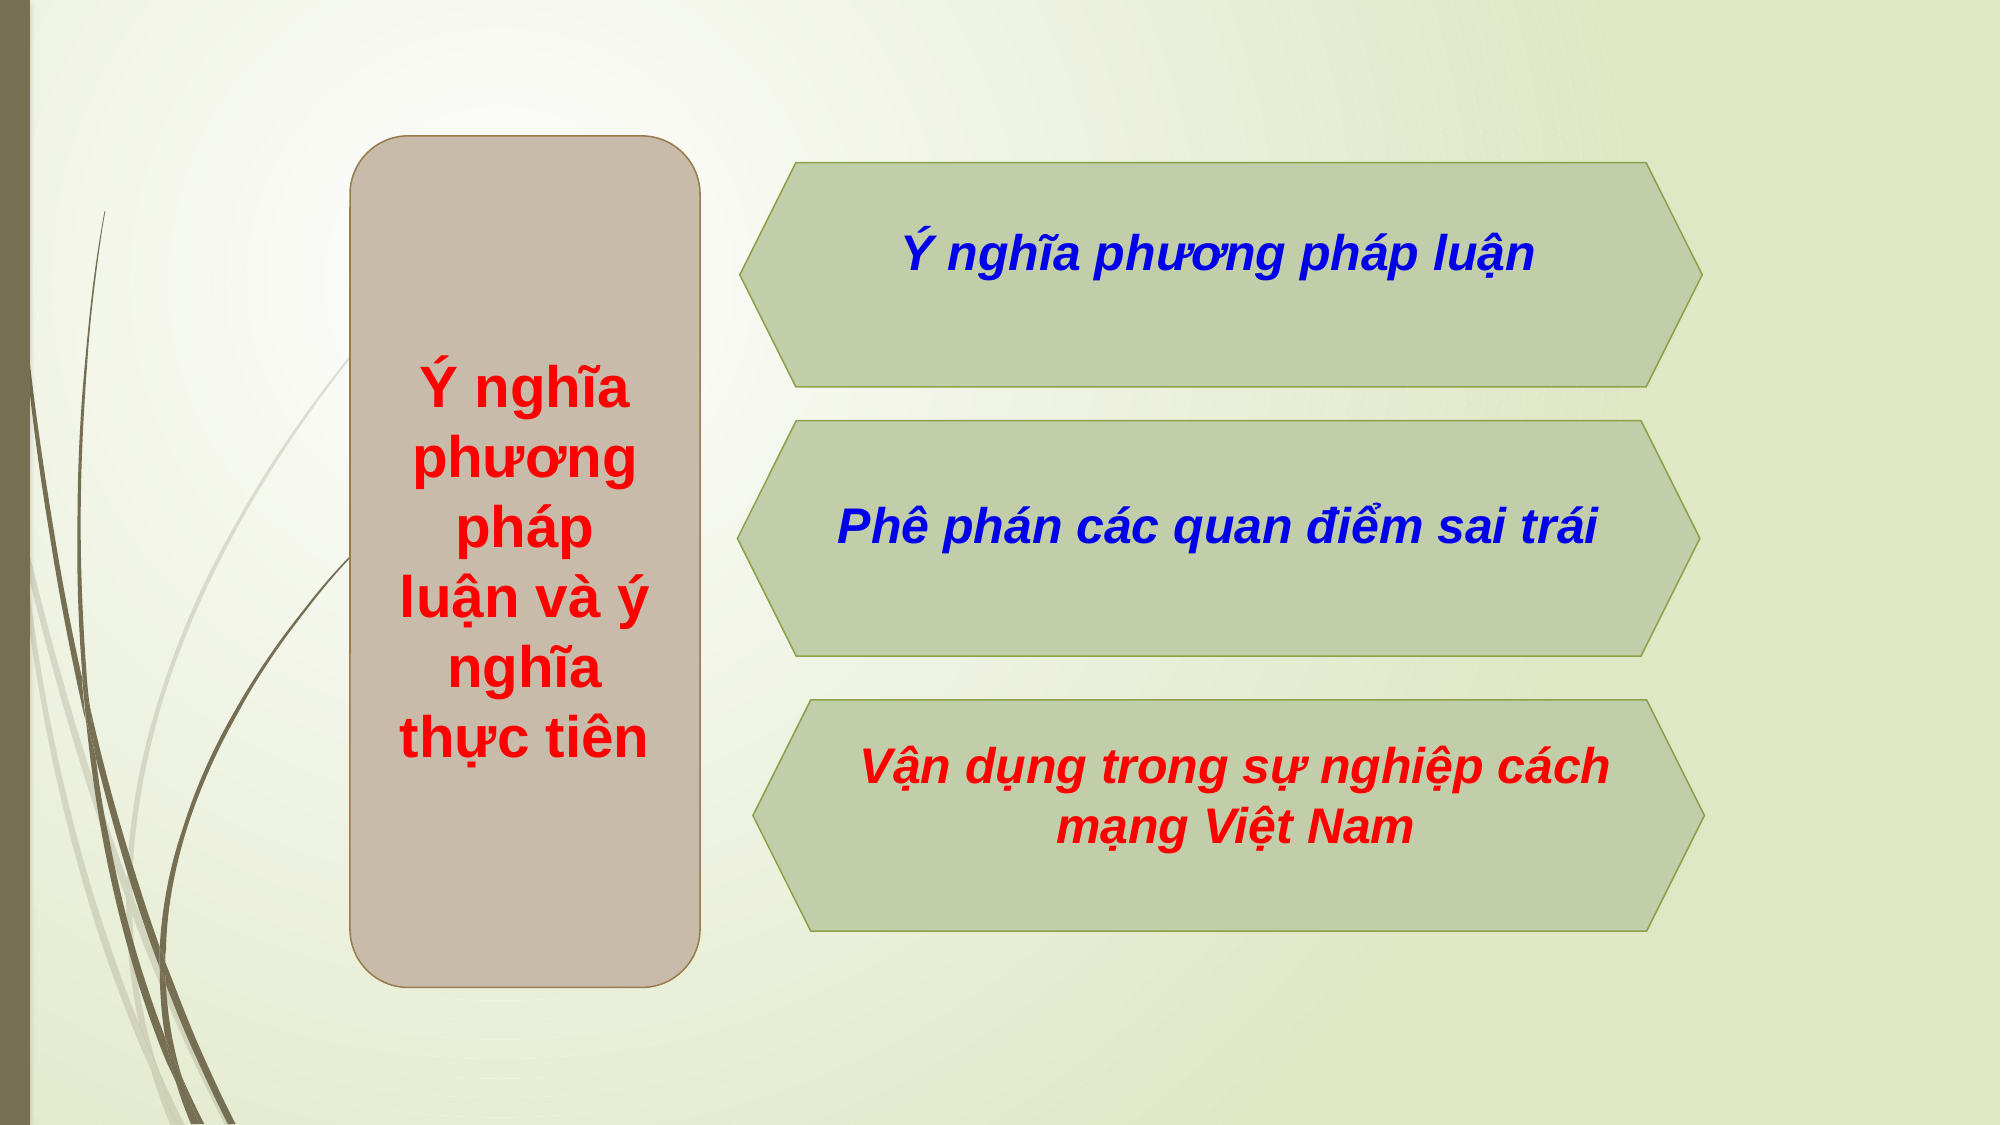

Ý nghĩa phương pháp luận
Ý nghĩa phương pháp luận và ý nghĩa thực tiên

Phê phán các quan điểm sai trái

Vận dụng trong sự nghiệp cách mạng Việt Nam